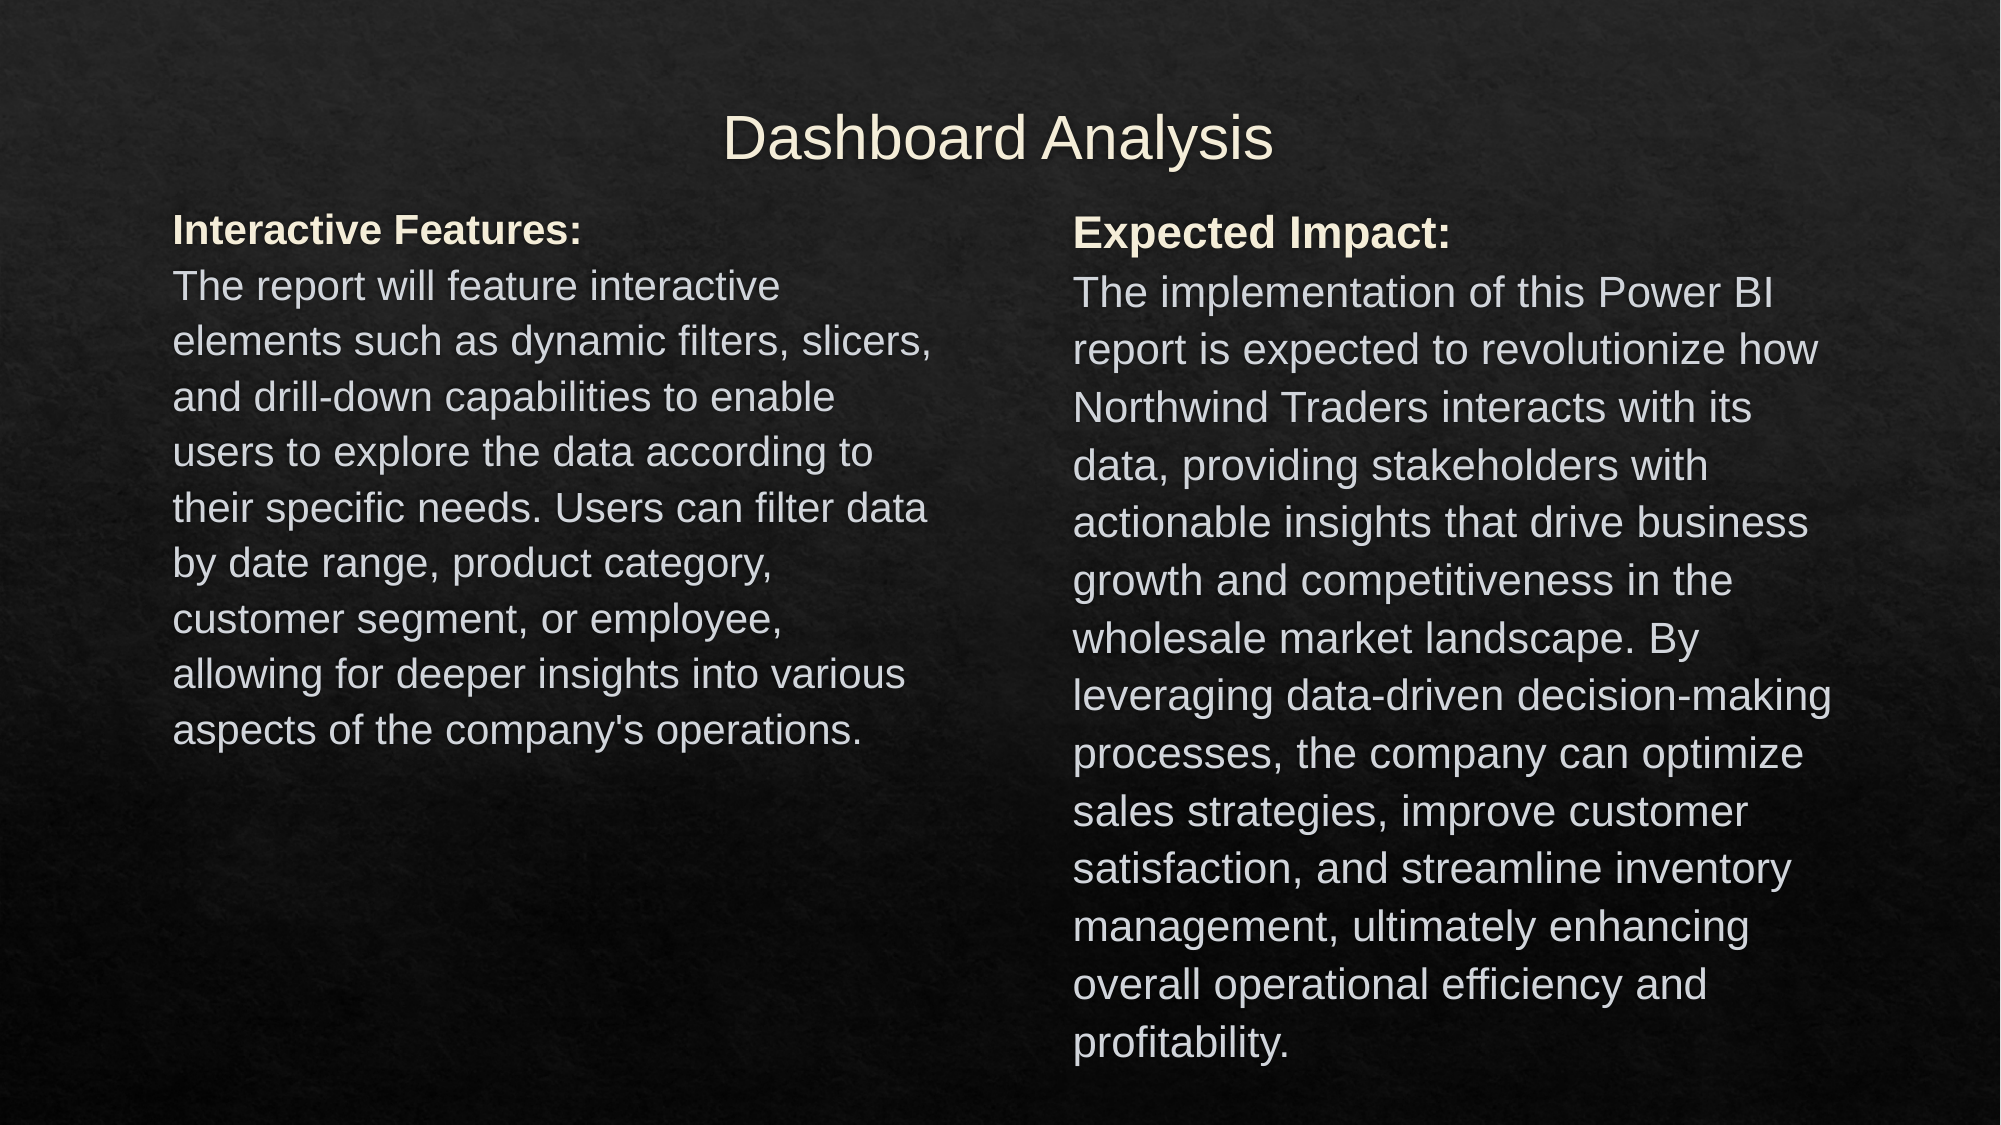

# Dashboard Analysis
Expected Impact:
The implementation of this Power BI report is expected to revolutionize how Northwind Traders interacts with its data, providing stakeholders with actionable insights that drive business growth and competitiveness in the wholesale market landscape. By leveraging data-driven decision-making processes, the company can optimize sales strategies, improve customer satisfaction, and streamline inventory management, ultimately enhancing overall operational efficiency and profitability.
Interactive Features:
The report will feature interactive elements such as dynamic filters, slicers, and drill-down capabilities to enable users to explore the data according to their specific needs. Users can filter data by date range, product category, customer segment, or employee, allowing for deeper insights into various aspects of the company's operations.